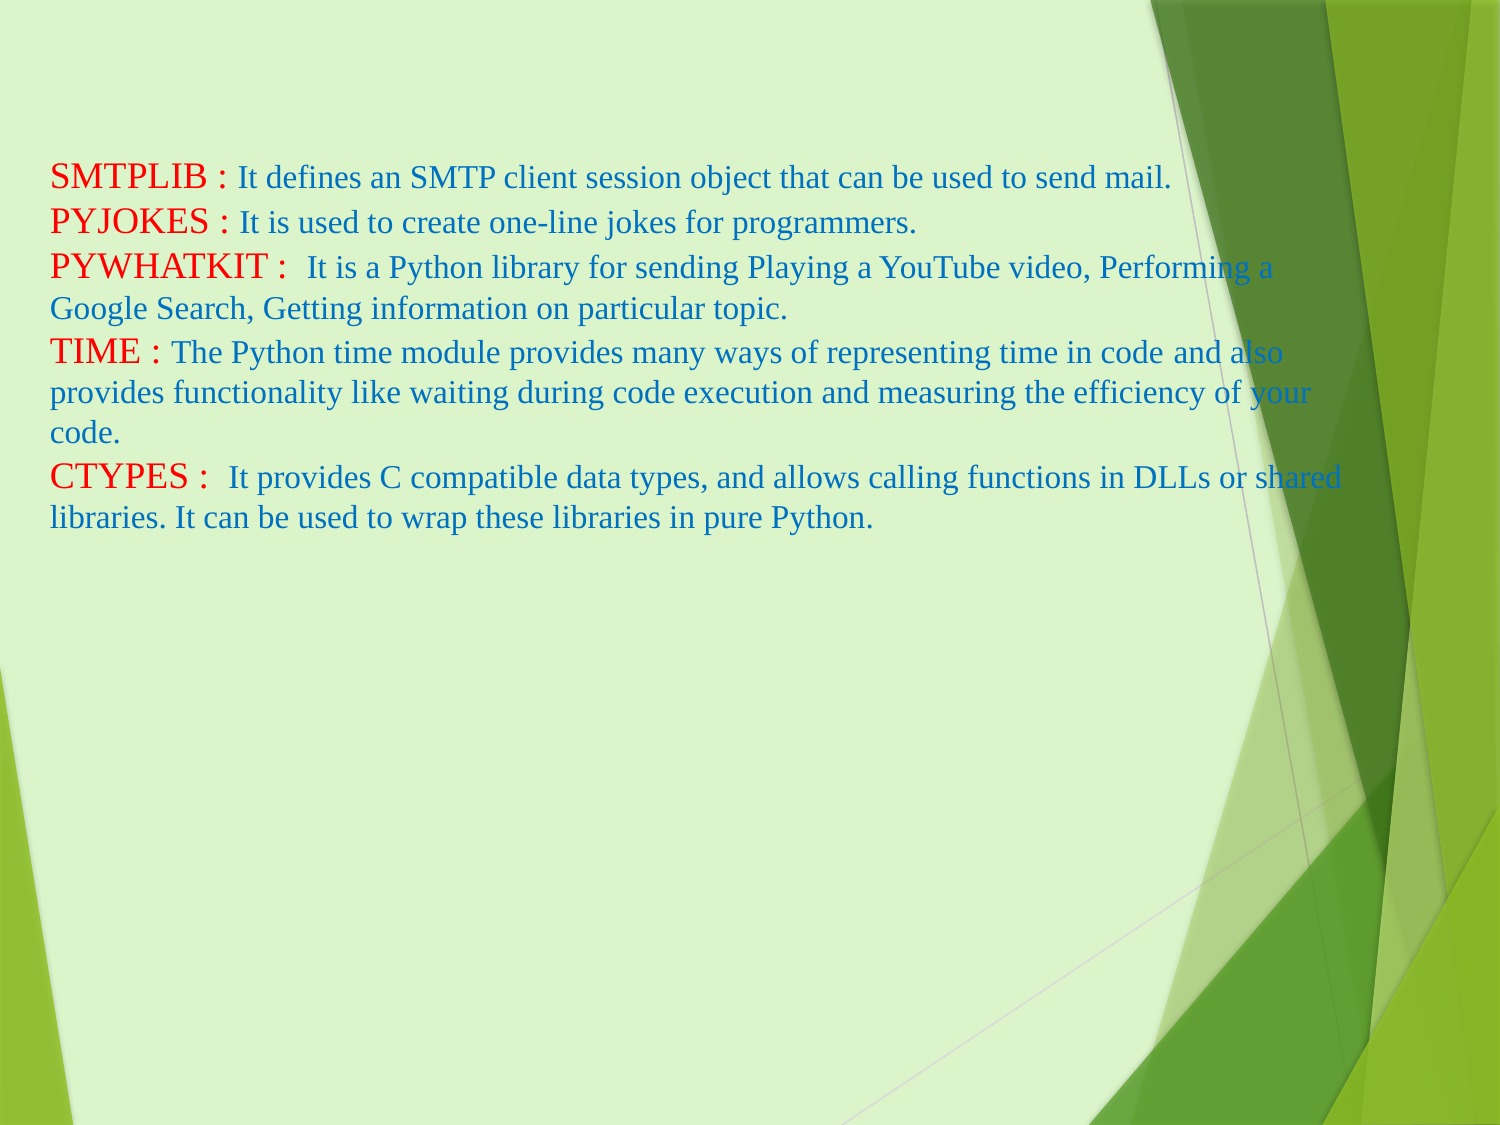

SMTPLIB : It defines an SMTP client session object that can be used to send mail.
PYJOKES : It is used to create one-line jokes for programmers.
PYWHATKIT :  It is a Python library for sending Playing a YouTube video, Performing a Google Search, Getting information on particular topic.
TIME : The Python time module provides many ways of representing time in code and also provides functionality like waiting during code execution and measuring the efficiency of your code.
CTYPES :  It provides C compatible data types, and allows calling functions in DLLs or shared libraries. It can be used to wrap these libraries in pure Python.